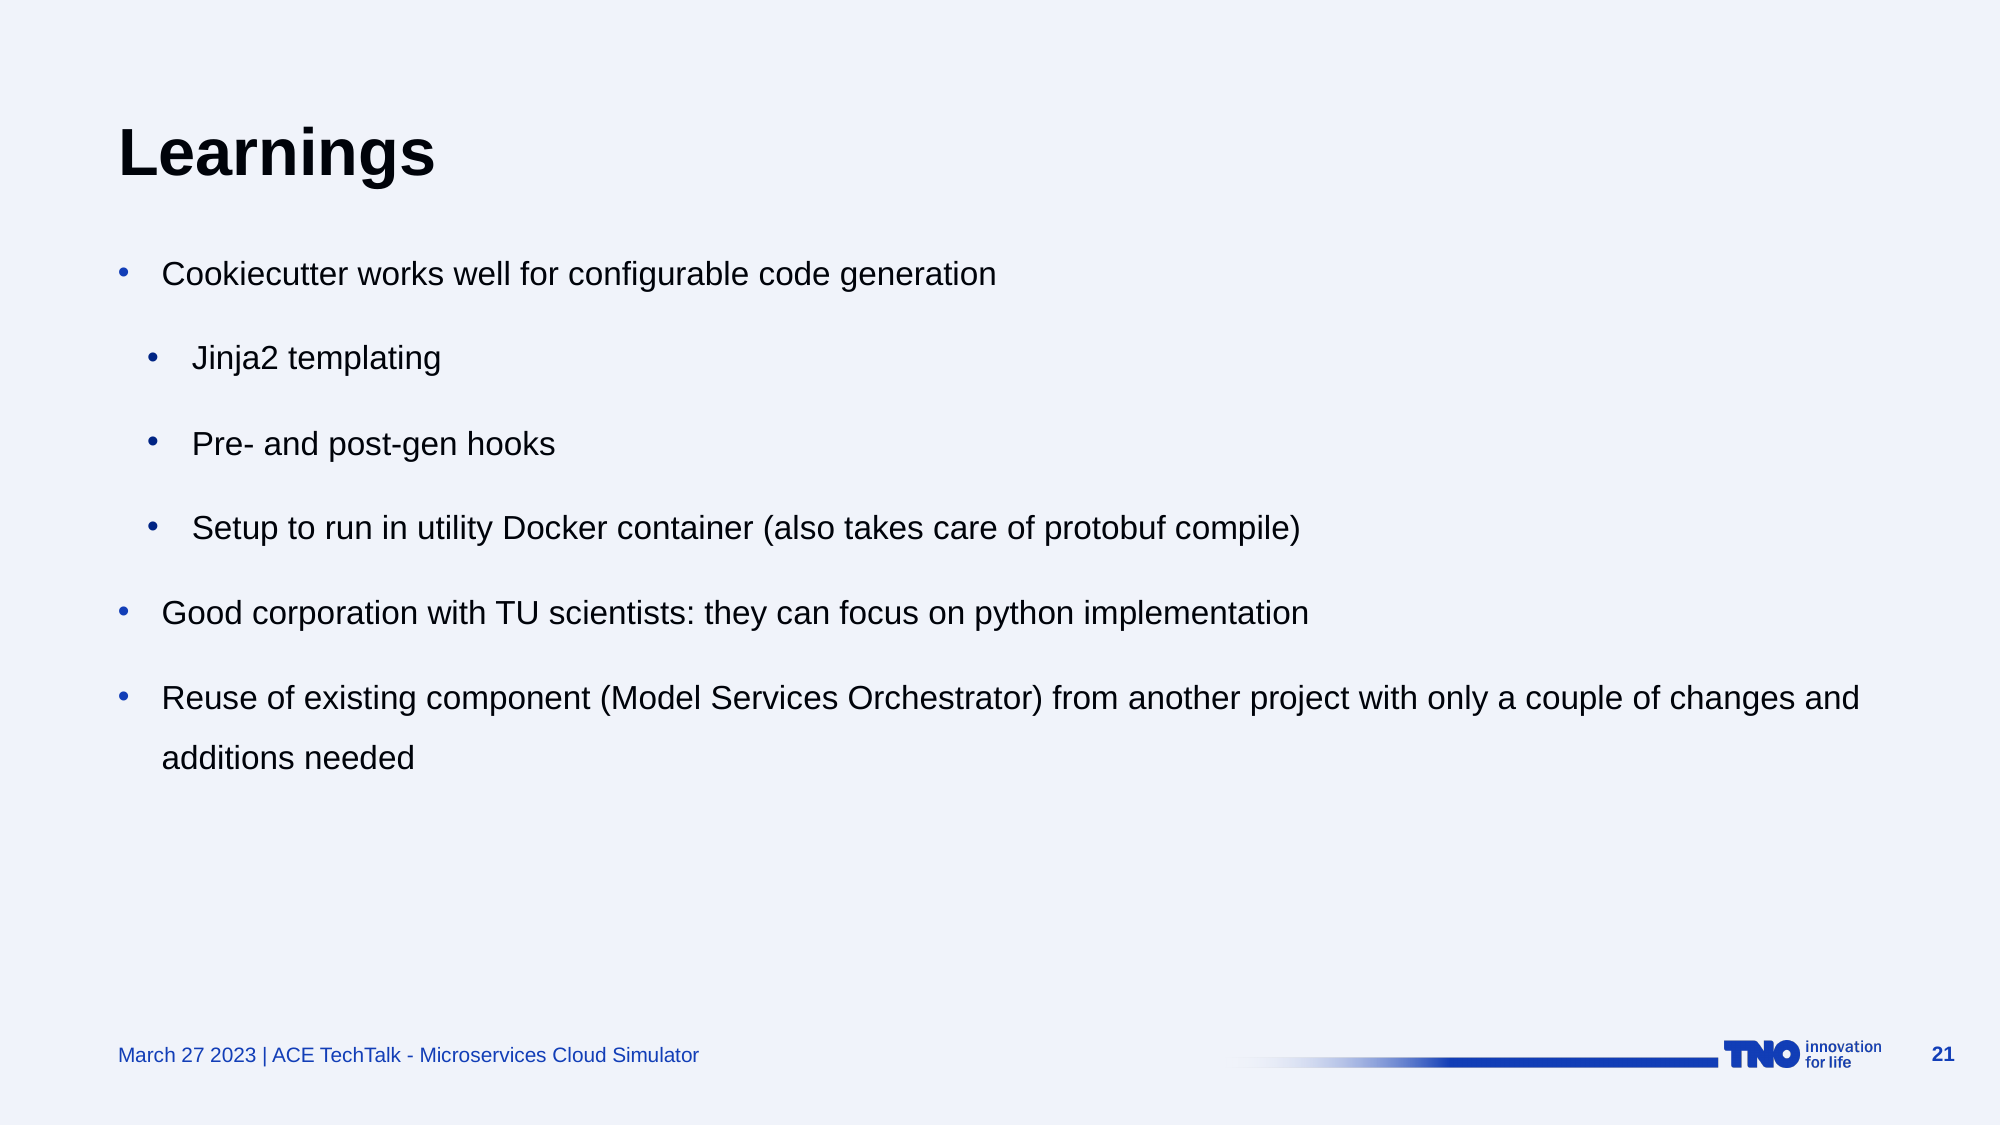

# Learnings
Cookiecutter works well for configurable code generation
Jinja2 templating
Pre- and post-gen hooks
Setup to run in utility Docker container (also takes care of protobuf compile)
Good corporation with TU scientists: they can focus on python implementation
Reuse of existing component (Model Services Orchestrator) from another project with only a couple of changes and additions needed
March 27 2023 | ACE TechTalk - Microservices Cloud Simulator
21